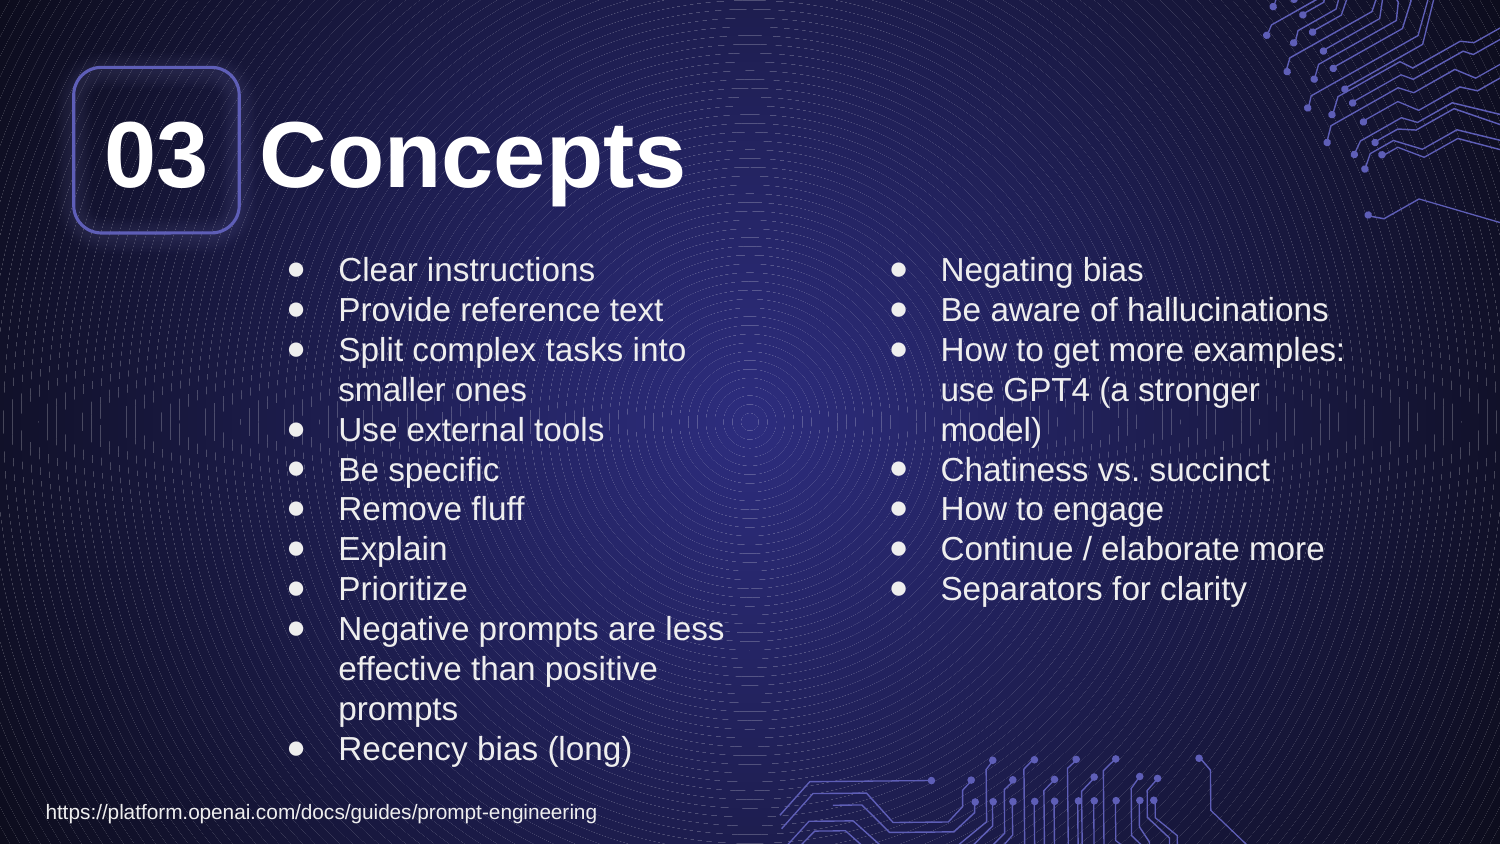

Concepts
# 03
Negating bias
Be aware of hallucinations
How to get more examples: use GPT4 (a stronger model)
Chatiness vs. succinct
How to engage
Continue / elaborate more
Separators for clarity

Clear instructions
Provide reference text
Split complex tasks into smaller ones
Use external tools
Be specific
Remove fluff
Explain
Prioritize
Negative prompts are less effective than positive prompts
Recency bias (long)
https://platform.openai.com/docs/guides/prompt-engineering